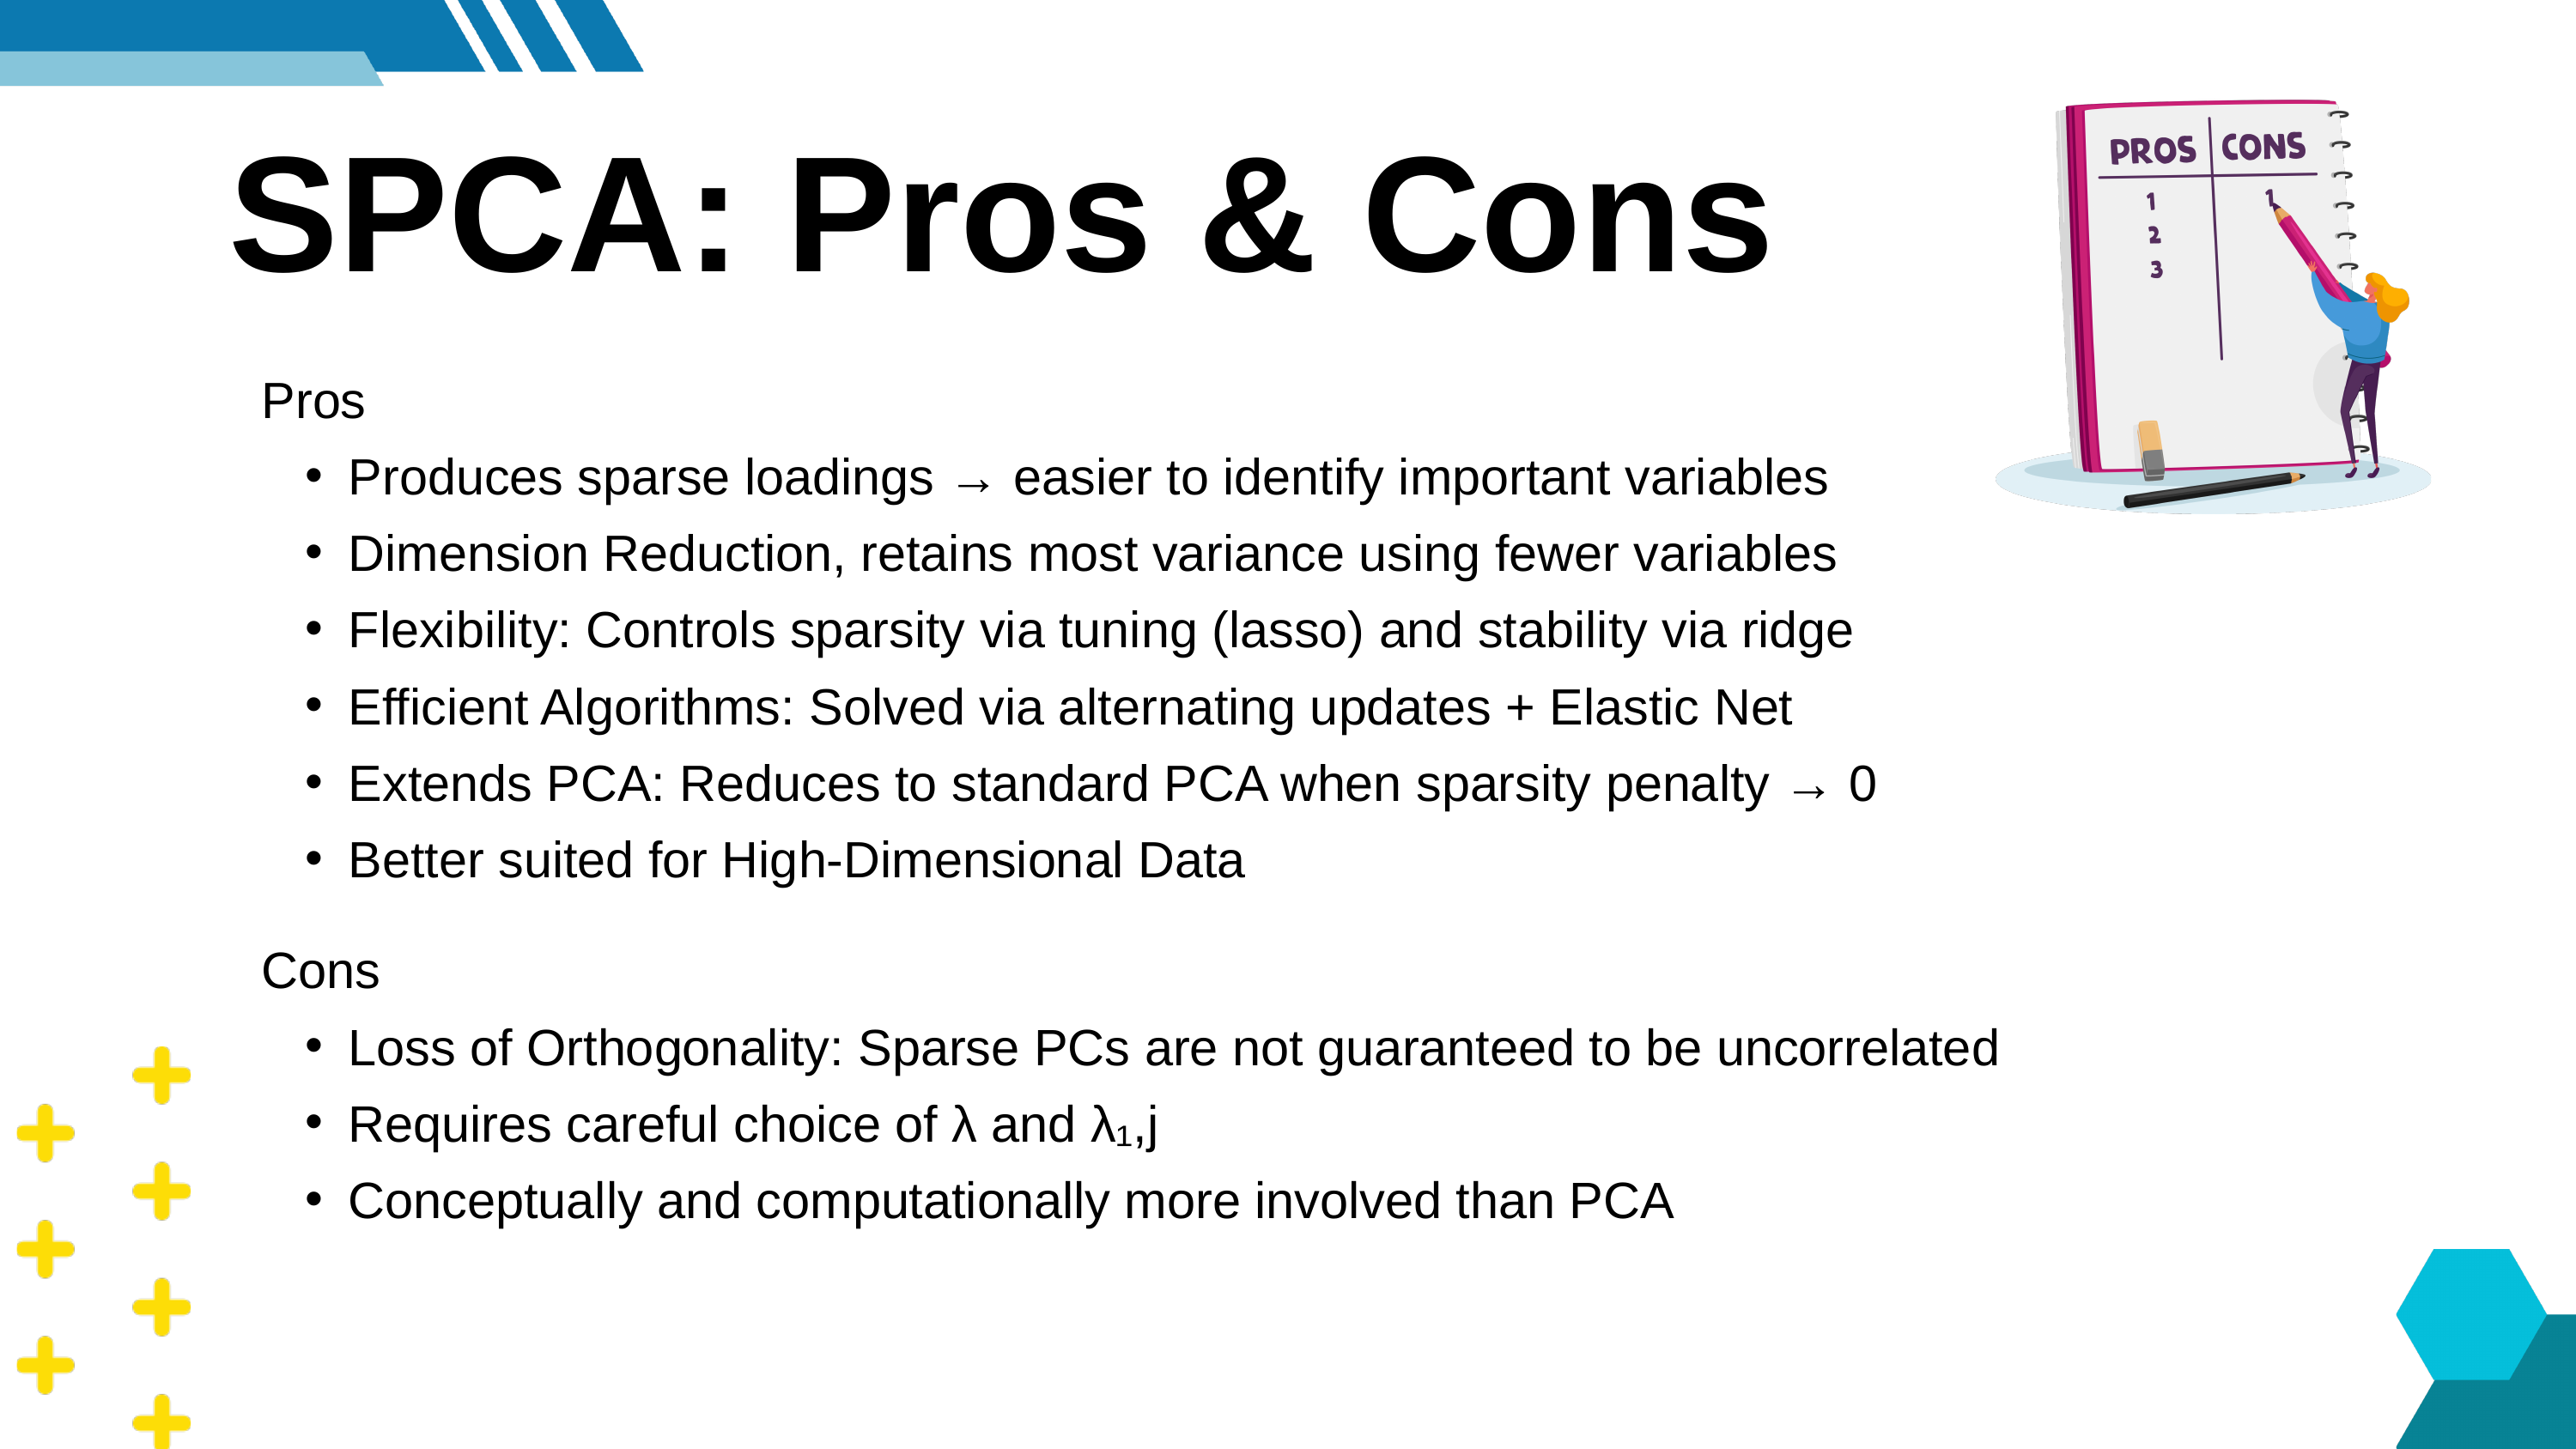

SPCA: Pros & Cons

Pros
Produces sparse loadings → easier to identify important variables
Dimension Reduction, retains most variance using fewer variables
Flexibility: Controls sparsity via tuning (lasso) and stability via ridge
Efficient Algorithms: Solved via alternating updates + Elastic Net
Extends PCA: Reduces to standard PCA when sparsity penalty → 0
Better suited for High-Dimensional Data
Cons
Loss of Orthogonality: Sparse PCs are not guaranteed to be uncorrelated
Requires careful choice of λ and λ₁,j
Conceptually and computationally more involved than PCA